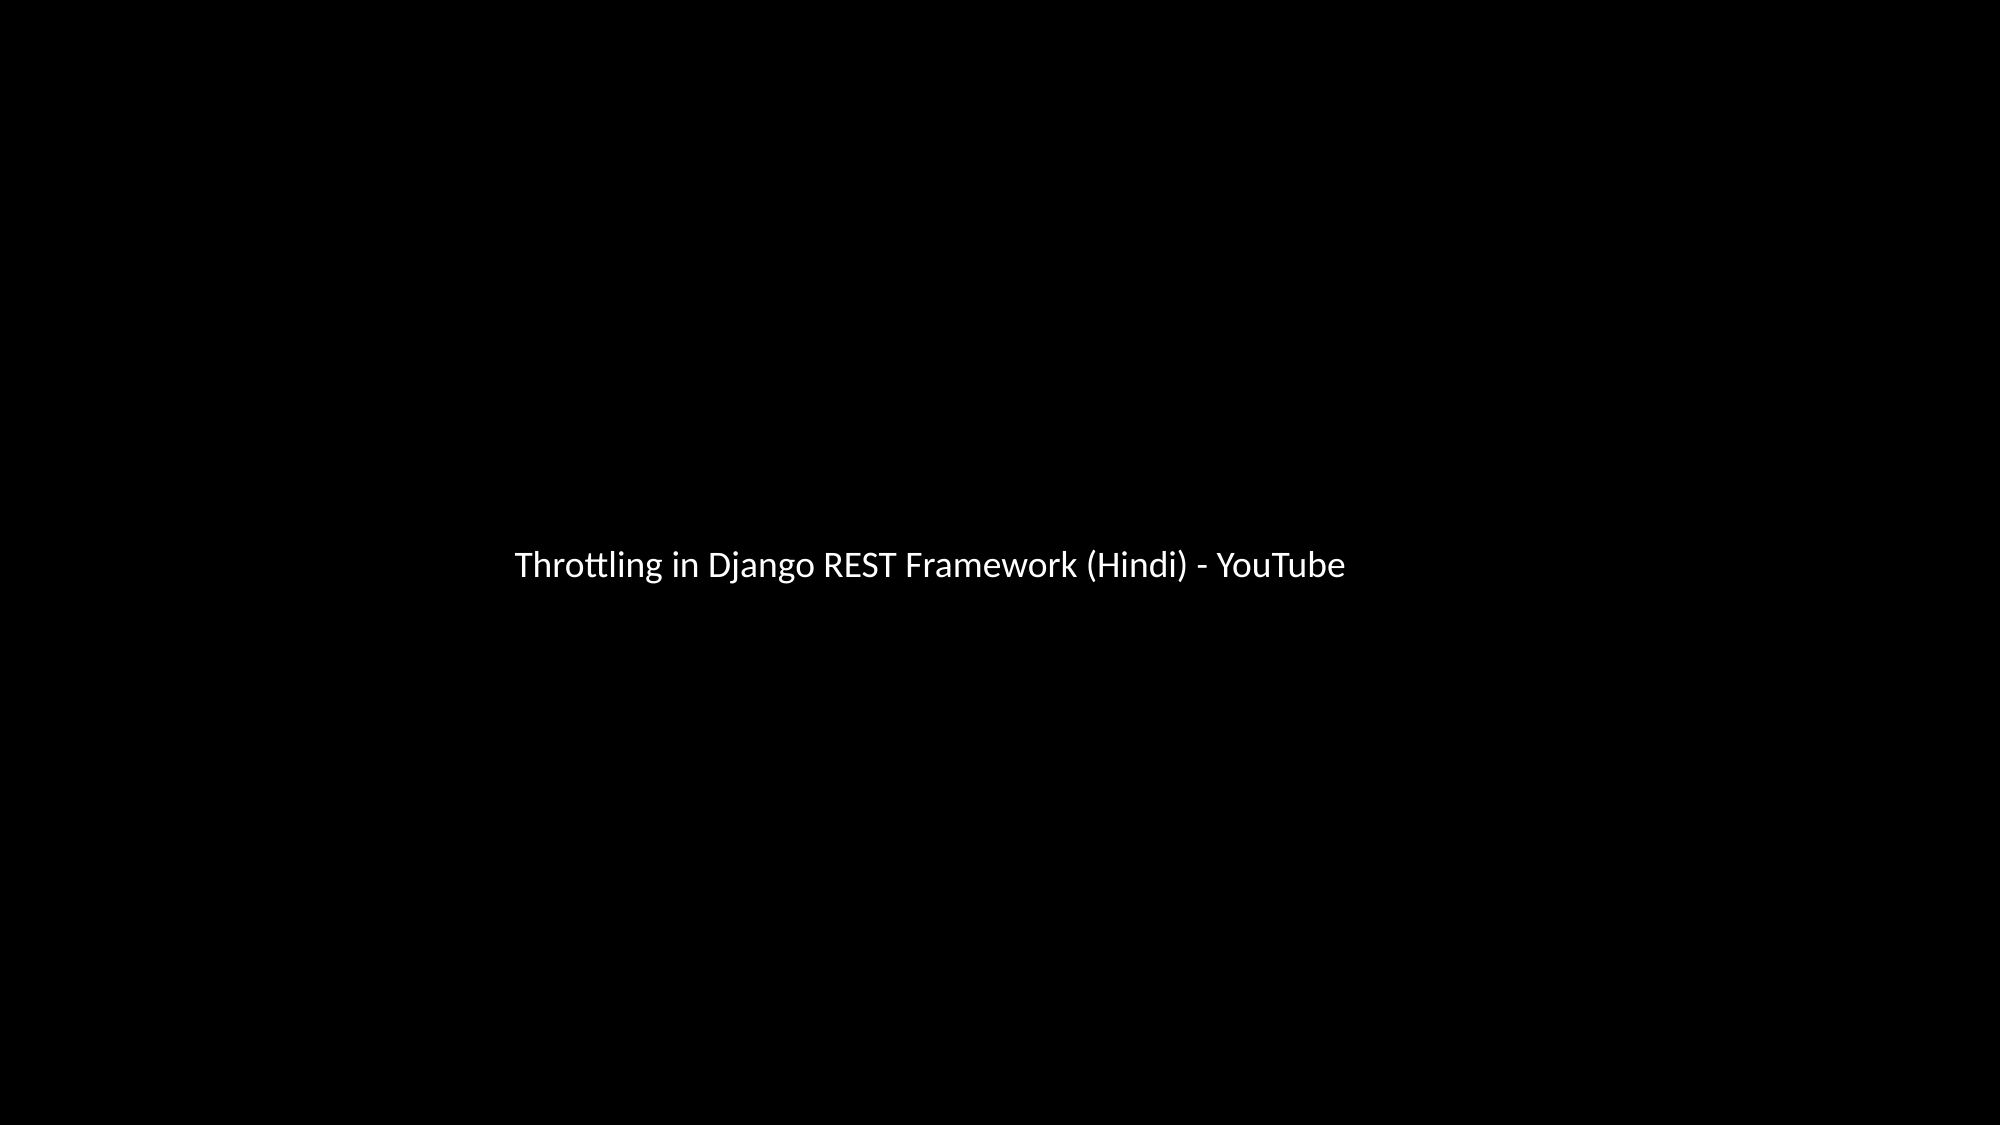

Throttling in Django REST Framework (Hindi) - YouTube